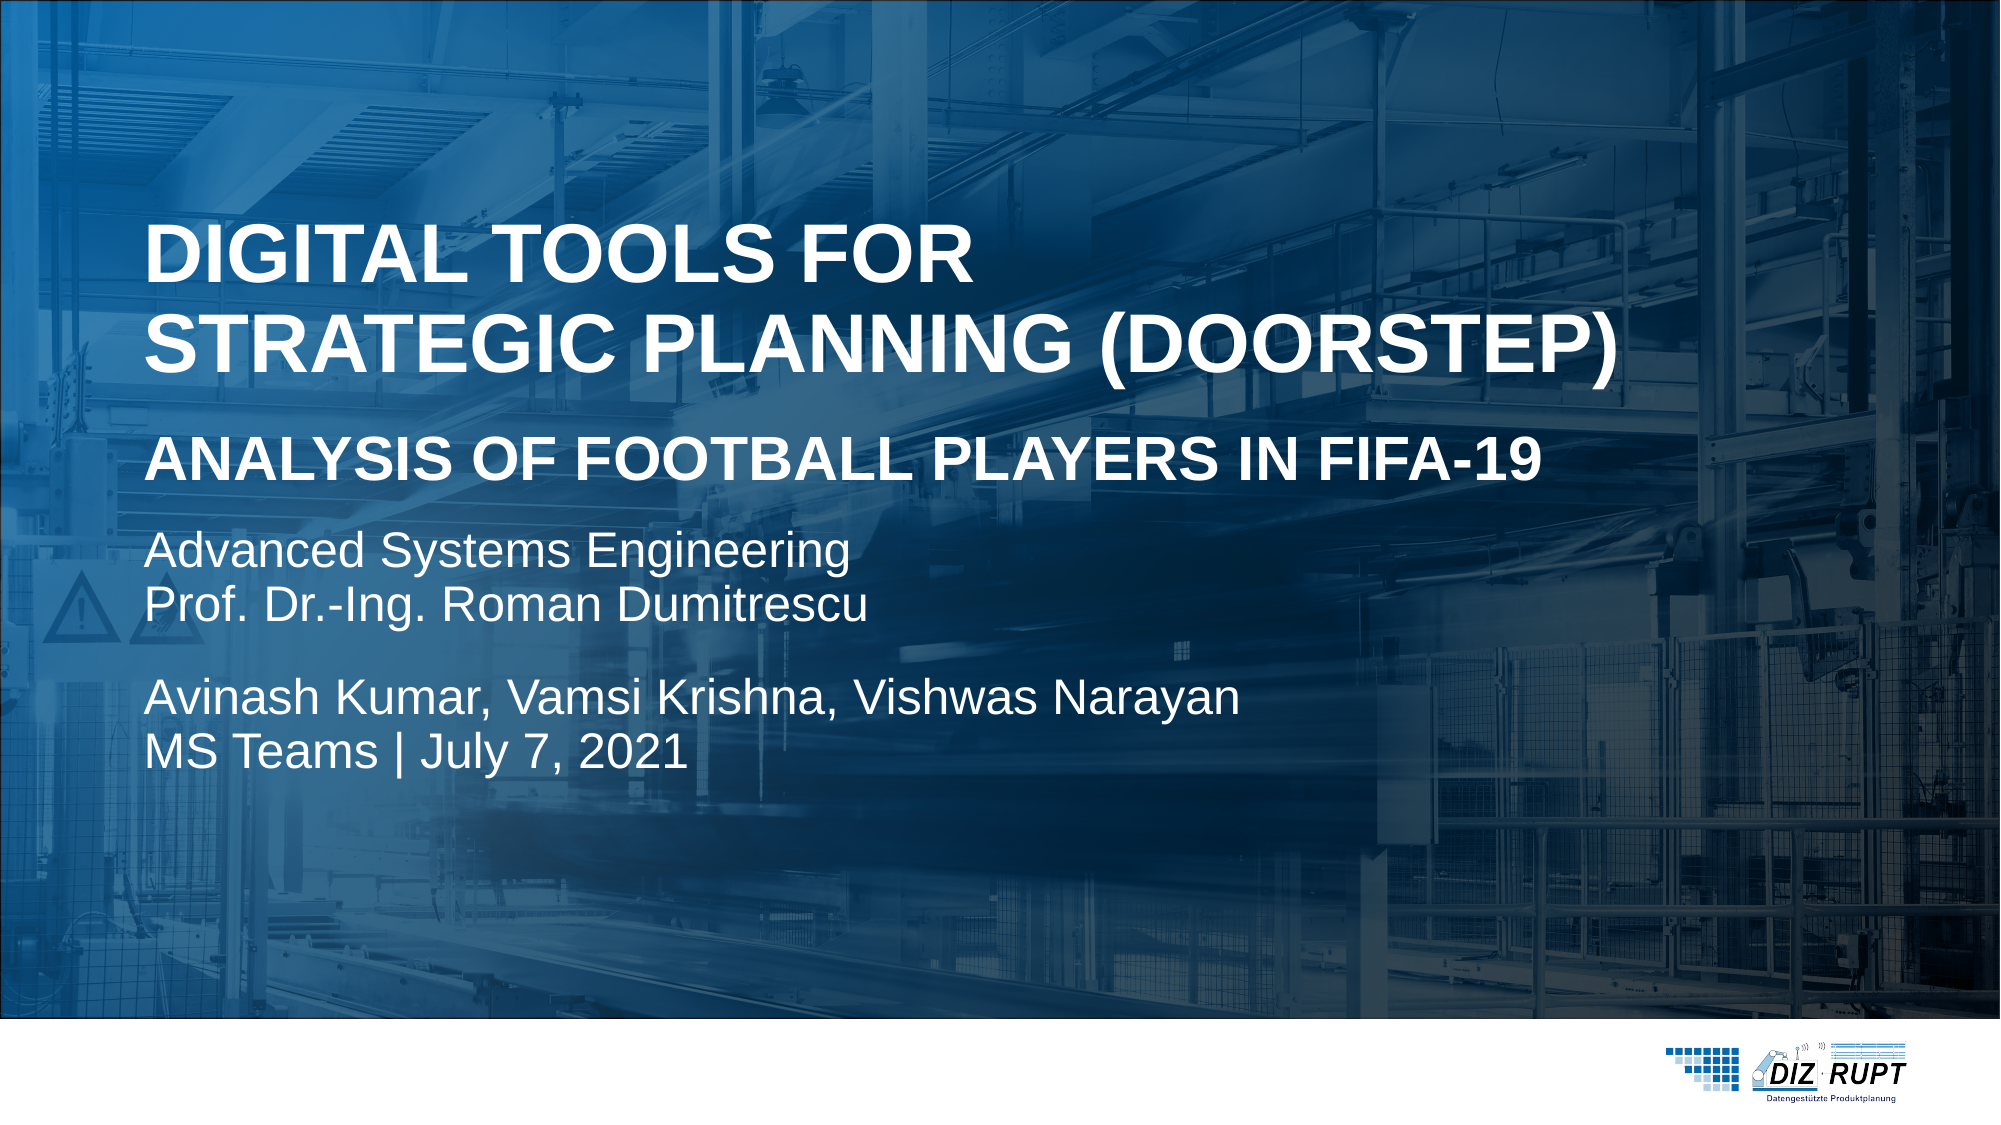

DIGITAL TOOLS FOR​
STRATEGIC PLANNING (DOORSTEP)​
# ANAlysis of football players in FIFA-19
Advanced Systems Engineering
Prof. Dr.-Ing. Roman Dumitrescu
Avinash Kumar, Vamsi Krishna, Vishwas Narayan​
MS Teams | July 7, 2021​